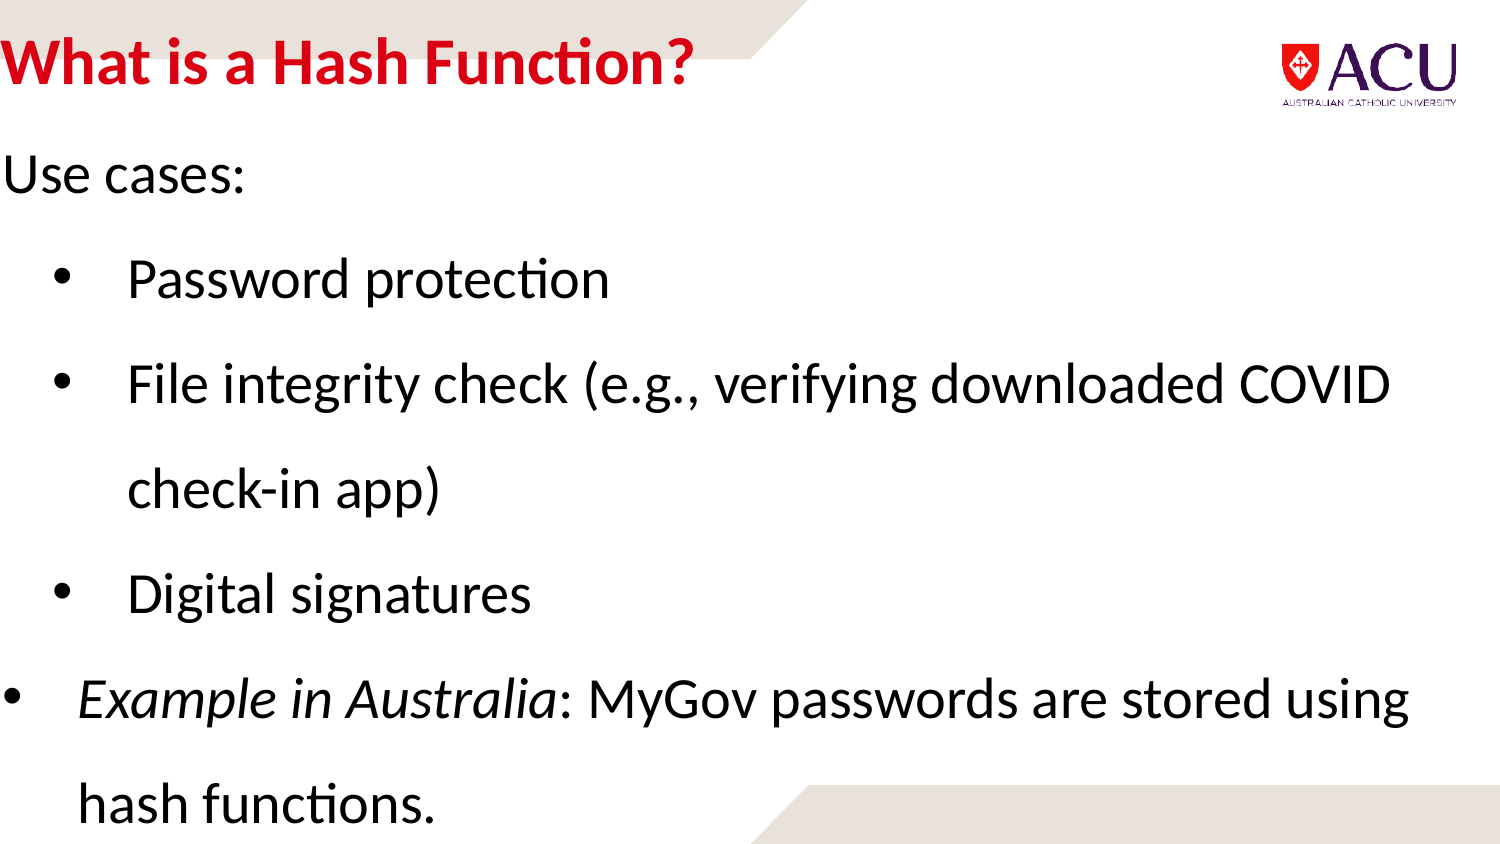

# What is a Hash Function?
Use cases:
Password protection
File integrity check (e.g., verifying downloaded COVID check-in app)
Digital signatures
Example in Australia: MyGov passwords are stored using hash functions.